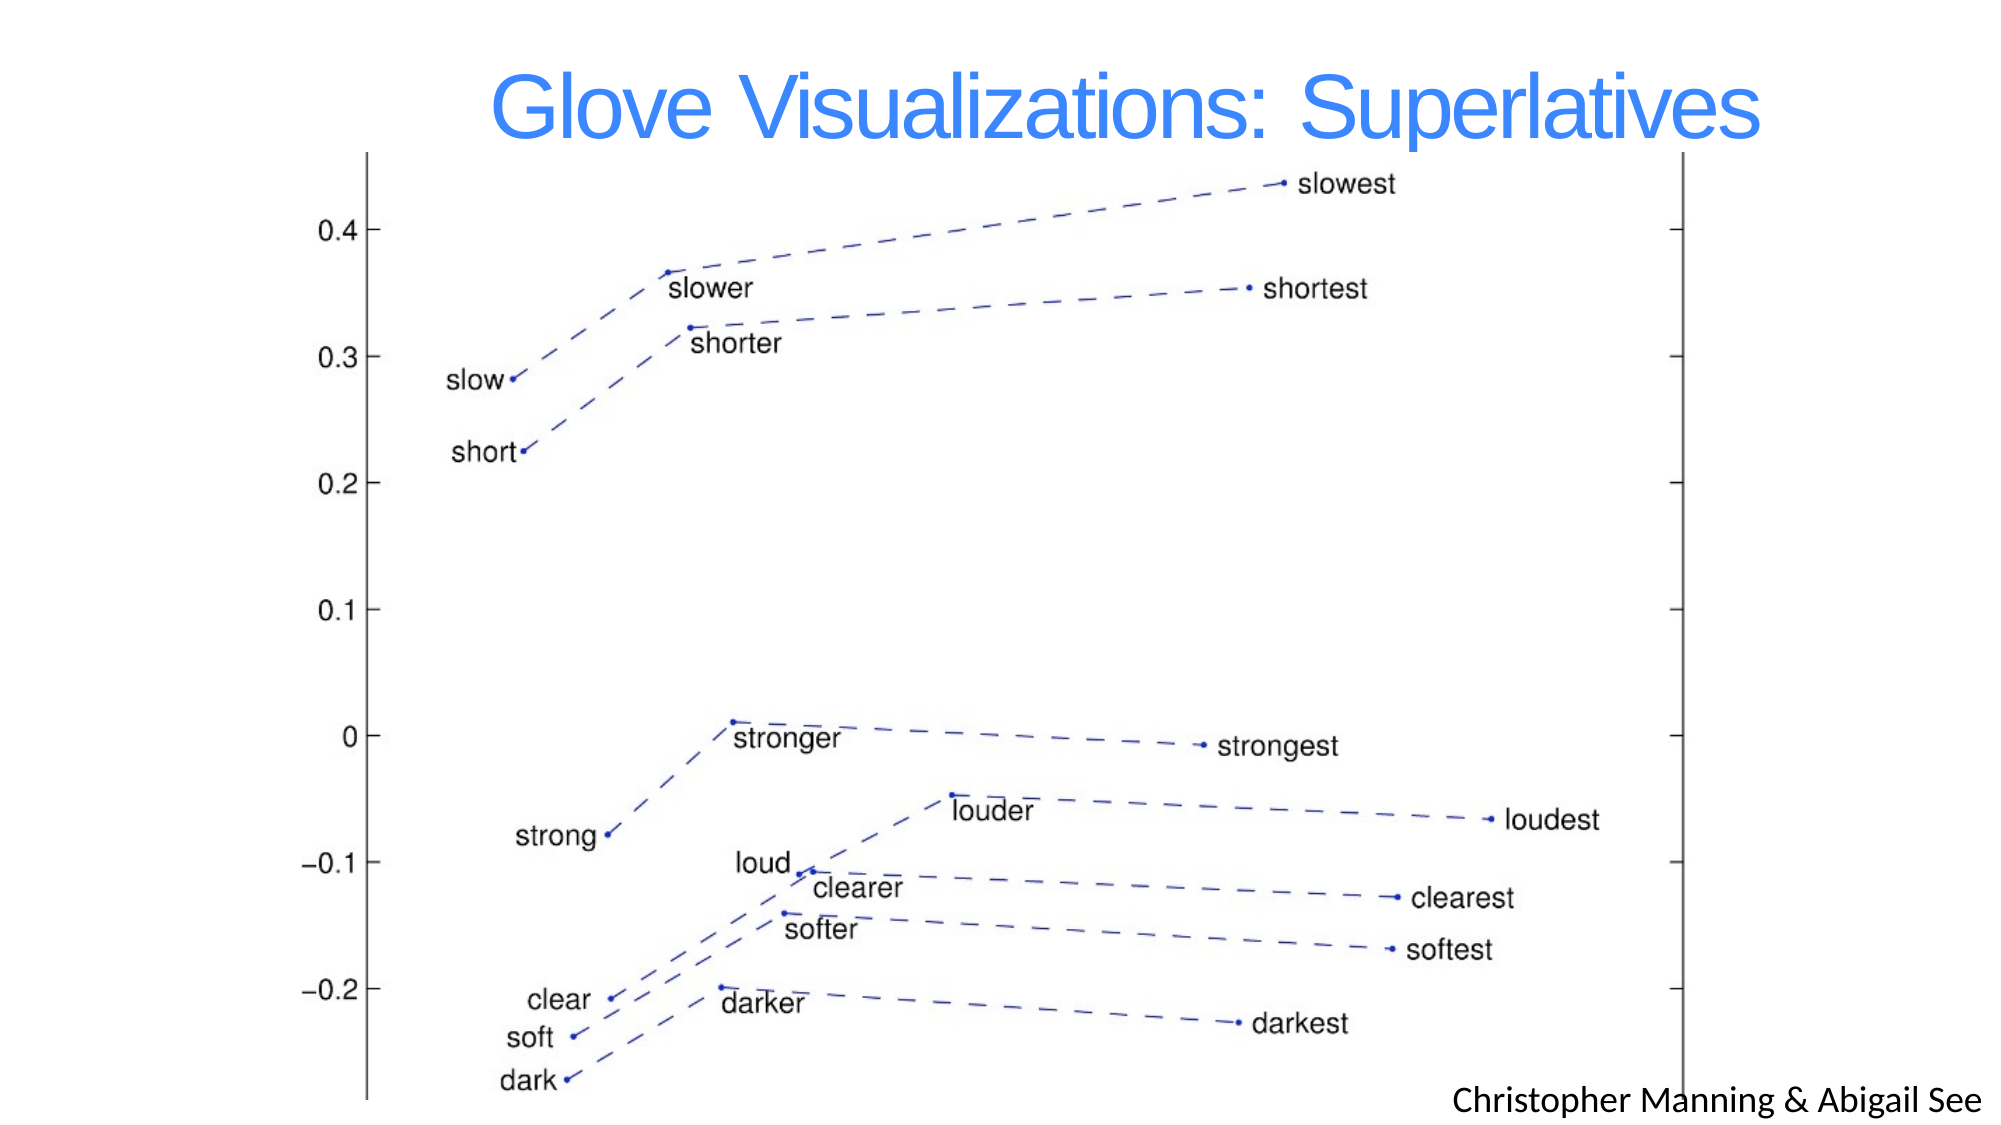

# Glove Visualizations: Superlatives

37	Richard Socher	3/31/16
Christopher Manning & Abigail See